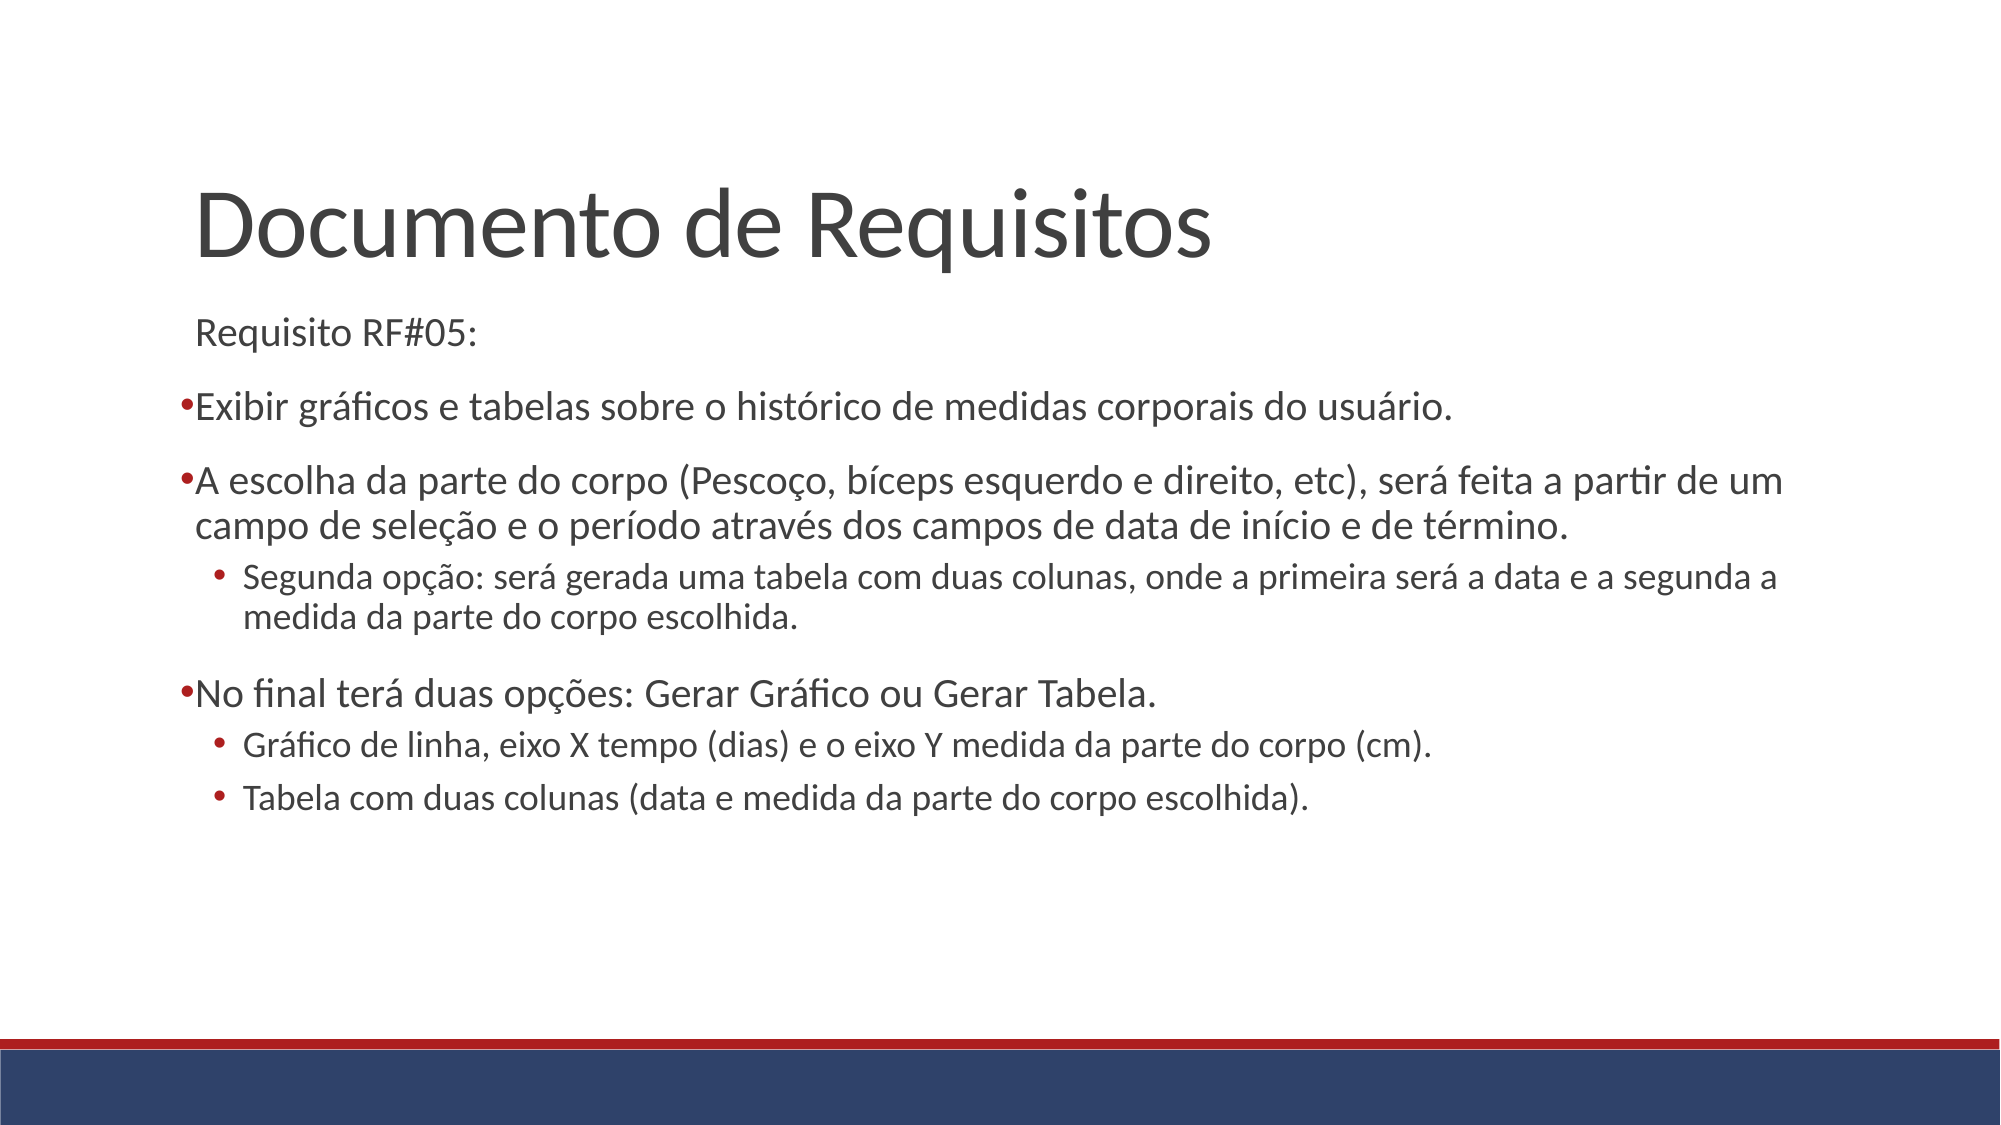

Documento de Requisitos
Requisito RF#05:
Exibir gráficos e tabelas sobre o histórico de medidas corporais do usuário.
A escolha da parte do corpo (Pescoço, bíceps esquerdo e direito, etc), será feita a partir de um campo de seleção e o período através dos campos de data de início e de término.
Segunda opção: será gerada uma tabela com duas colunas, onde a primeira será a data e a segunda a medida da parte do corpo escolhida.
No final terá duas opções: Gerar Gráfico ou Gerar Tabela.
Gráfico de linha, eixo X tempo (dias) e o eixo Y medida da parte do corpo (cm).
Tabela com duas colunas (data e medida da parte do corpo escolhida).